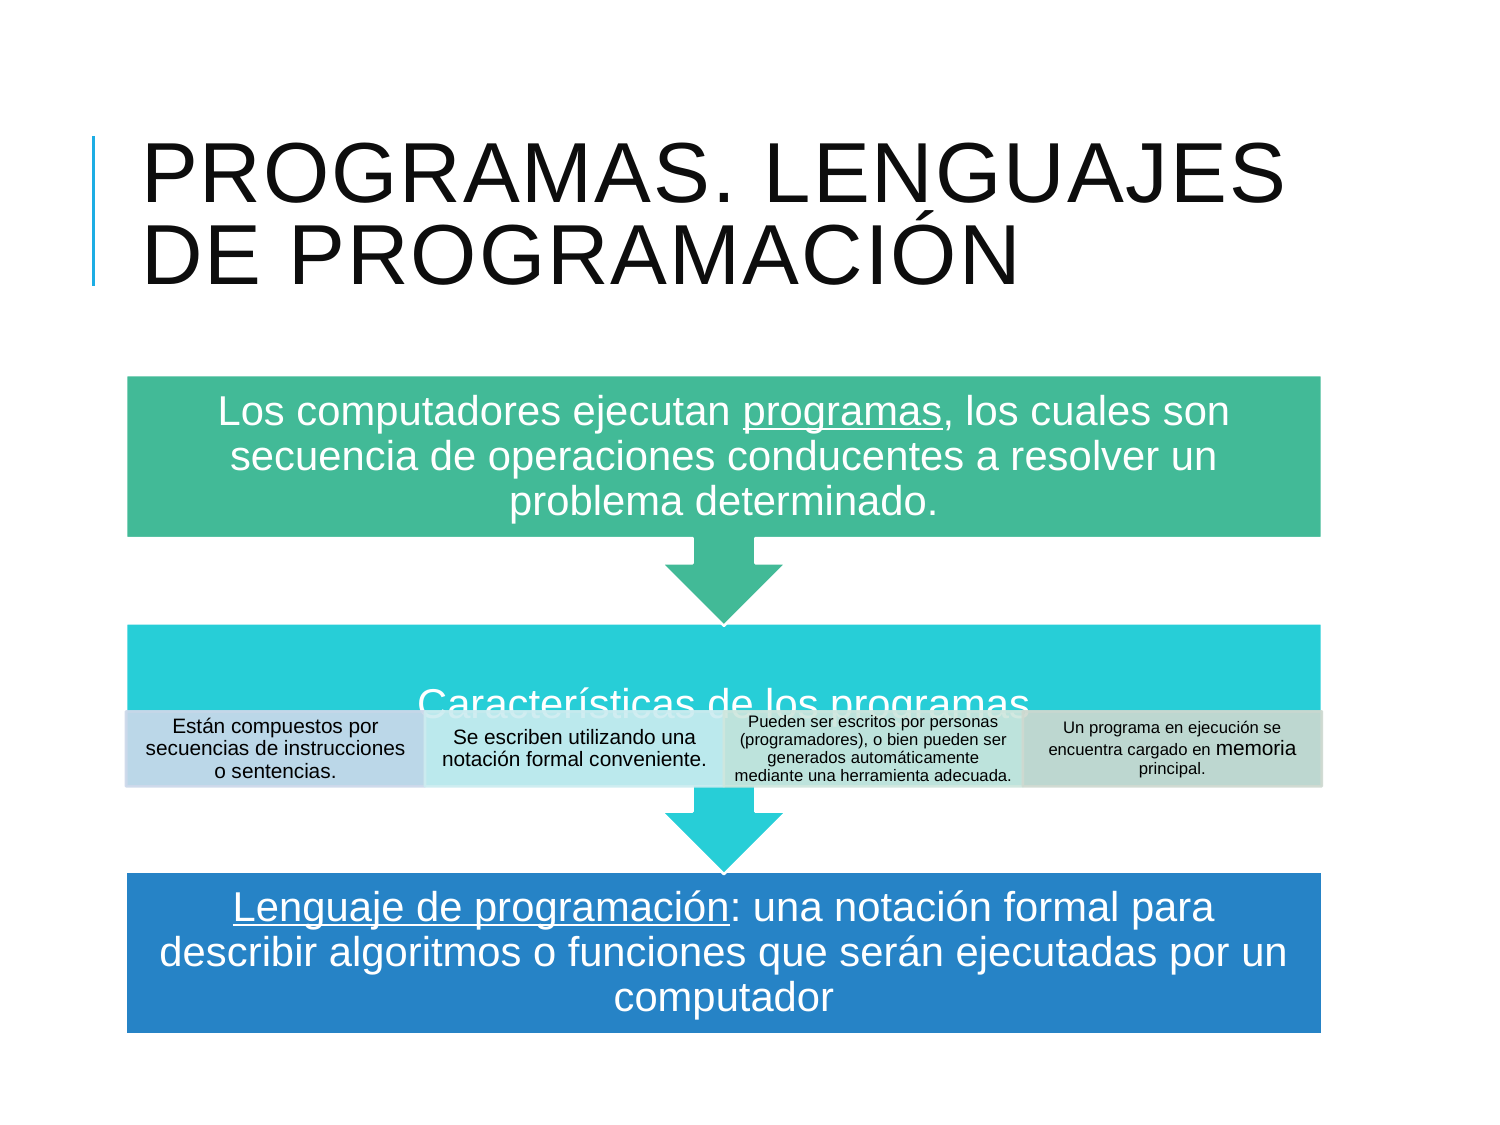

# Programas. Lenguajes de Programación
Lenguaje de programación: una notación formal para describir algoritmos o funciones que serán ejecutadas por un computador
Características de los programas
Están compuestos por secuencias de instrucciones o sentencias.
Se escriben utilizando una notación formal conveniente.
Pueden ser escritos por personas (programadores), o bien pueden ser generados automáticamente mediante una herramienta adecuada.
Un programa en ejecución se encuentra cargado en memoria principal.
Los computadores ejecutan programas, los cuales son secuencia de operaciones conducentes a resolver un problema determinado.